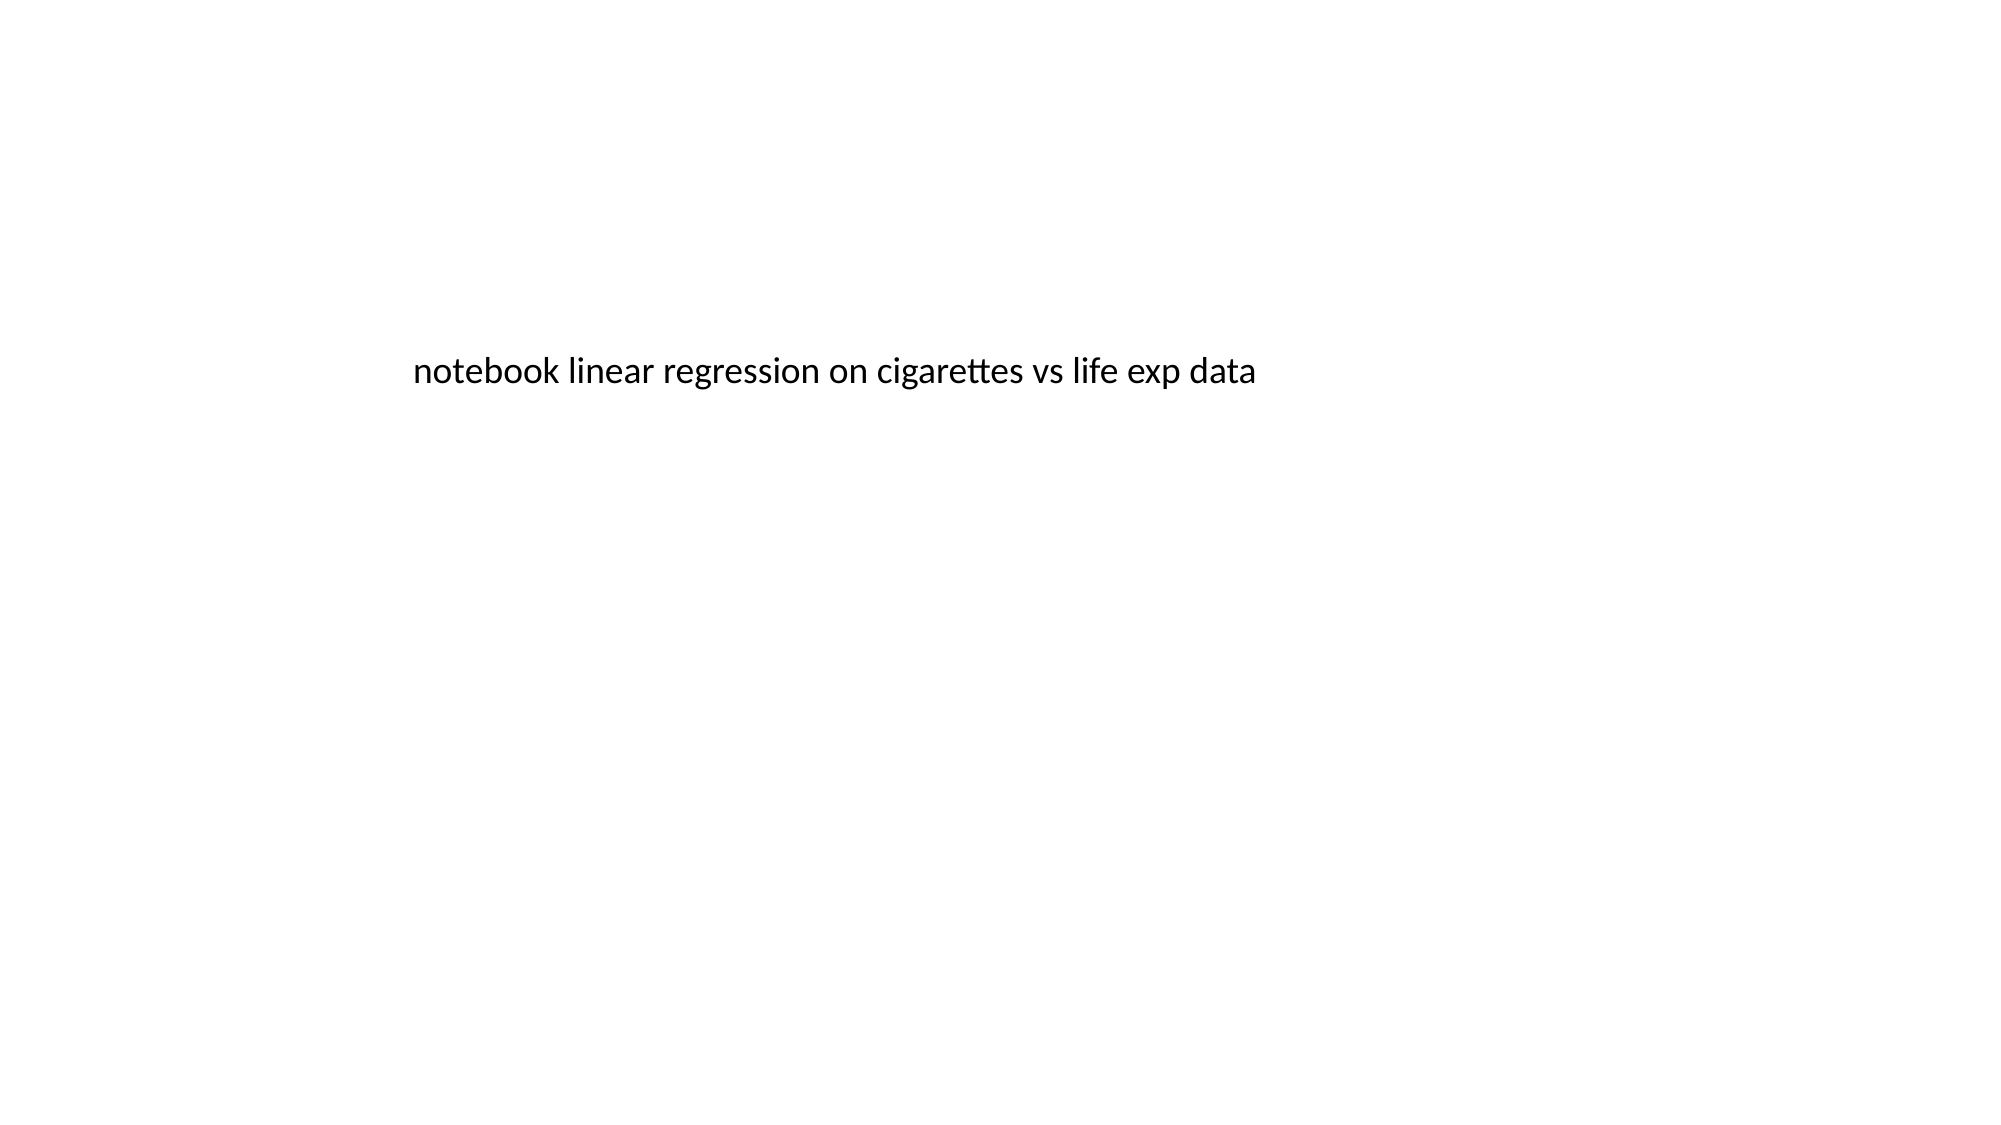

notebook linear regression on cigarettes vs life exp data